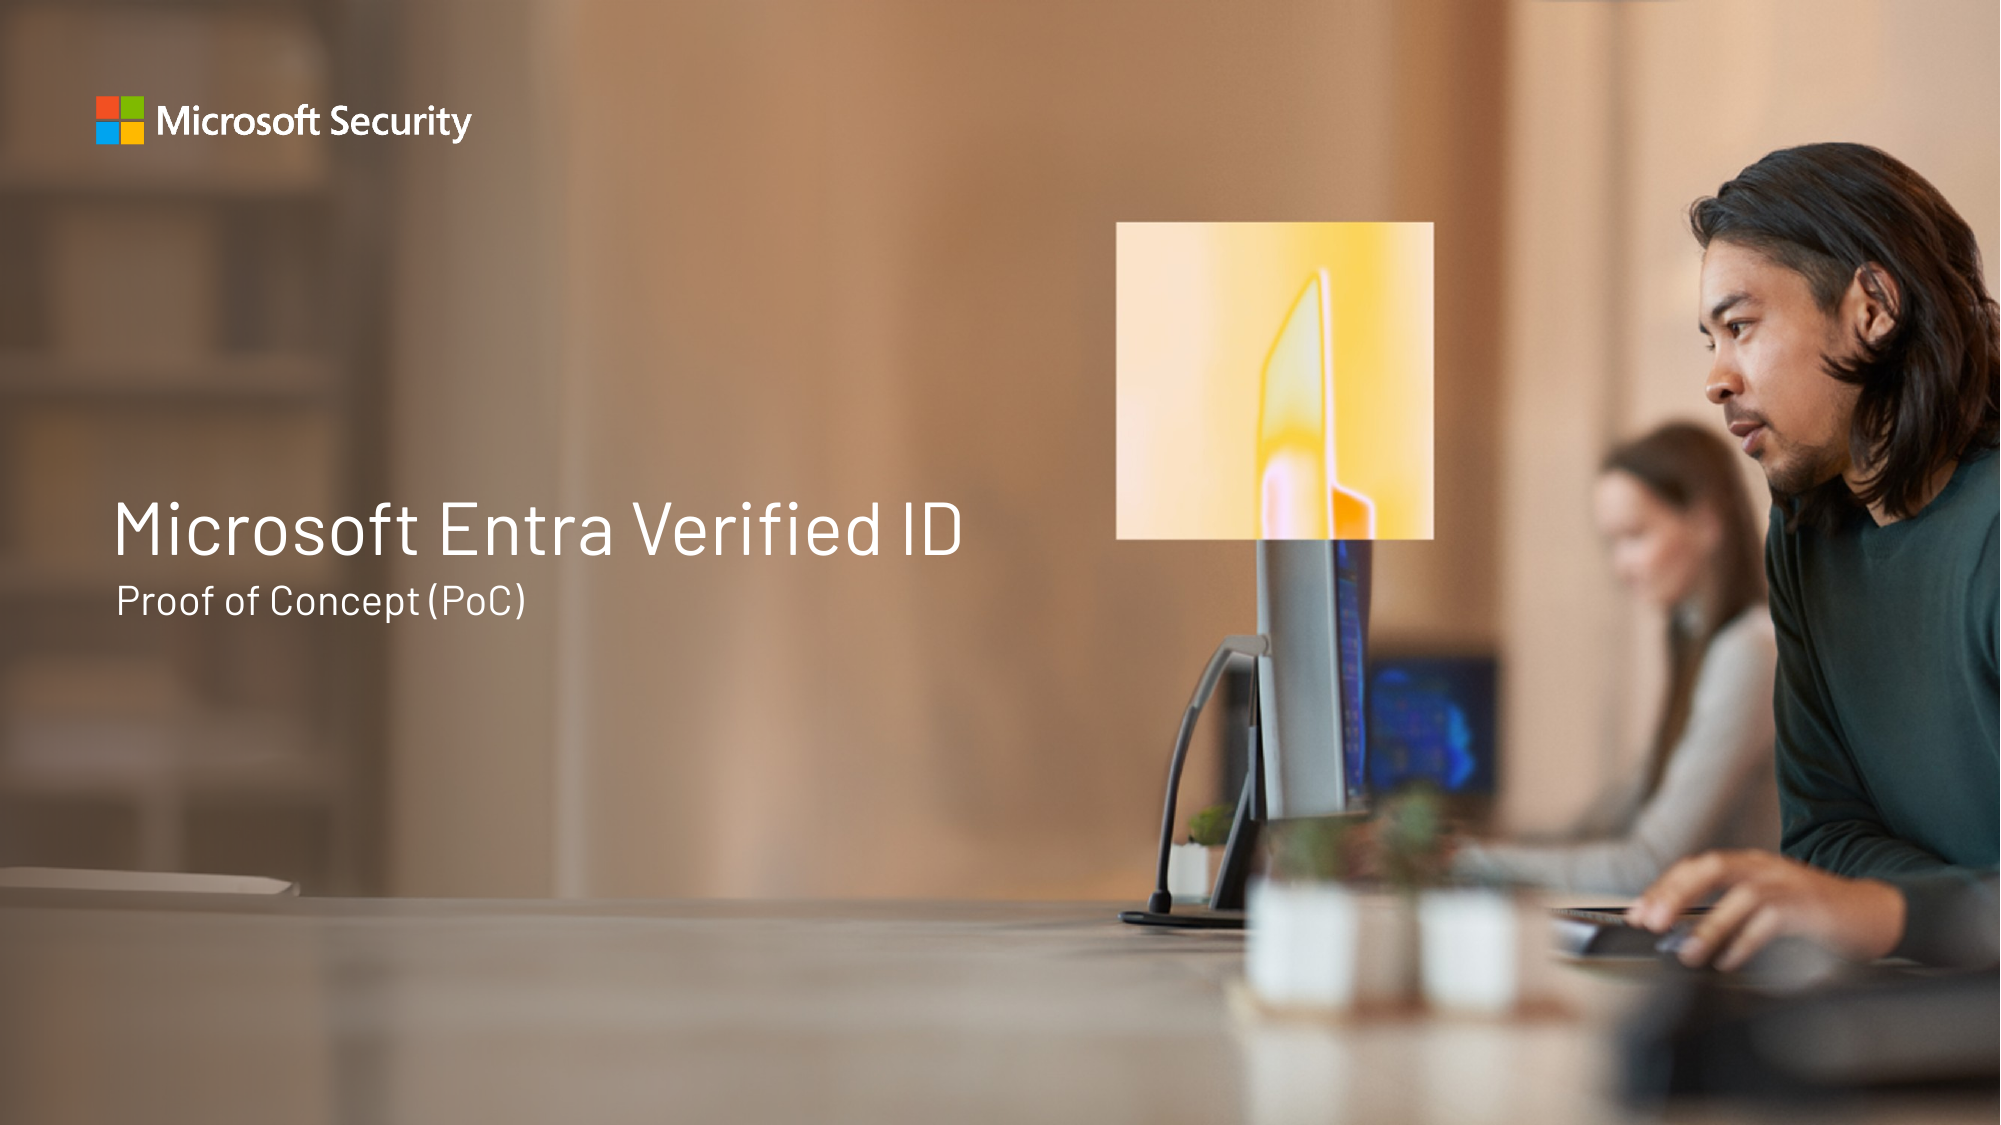

# Microsoft Entra Verified ID
Proof of Concept (PoC)